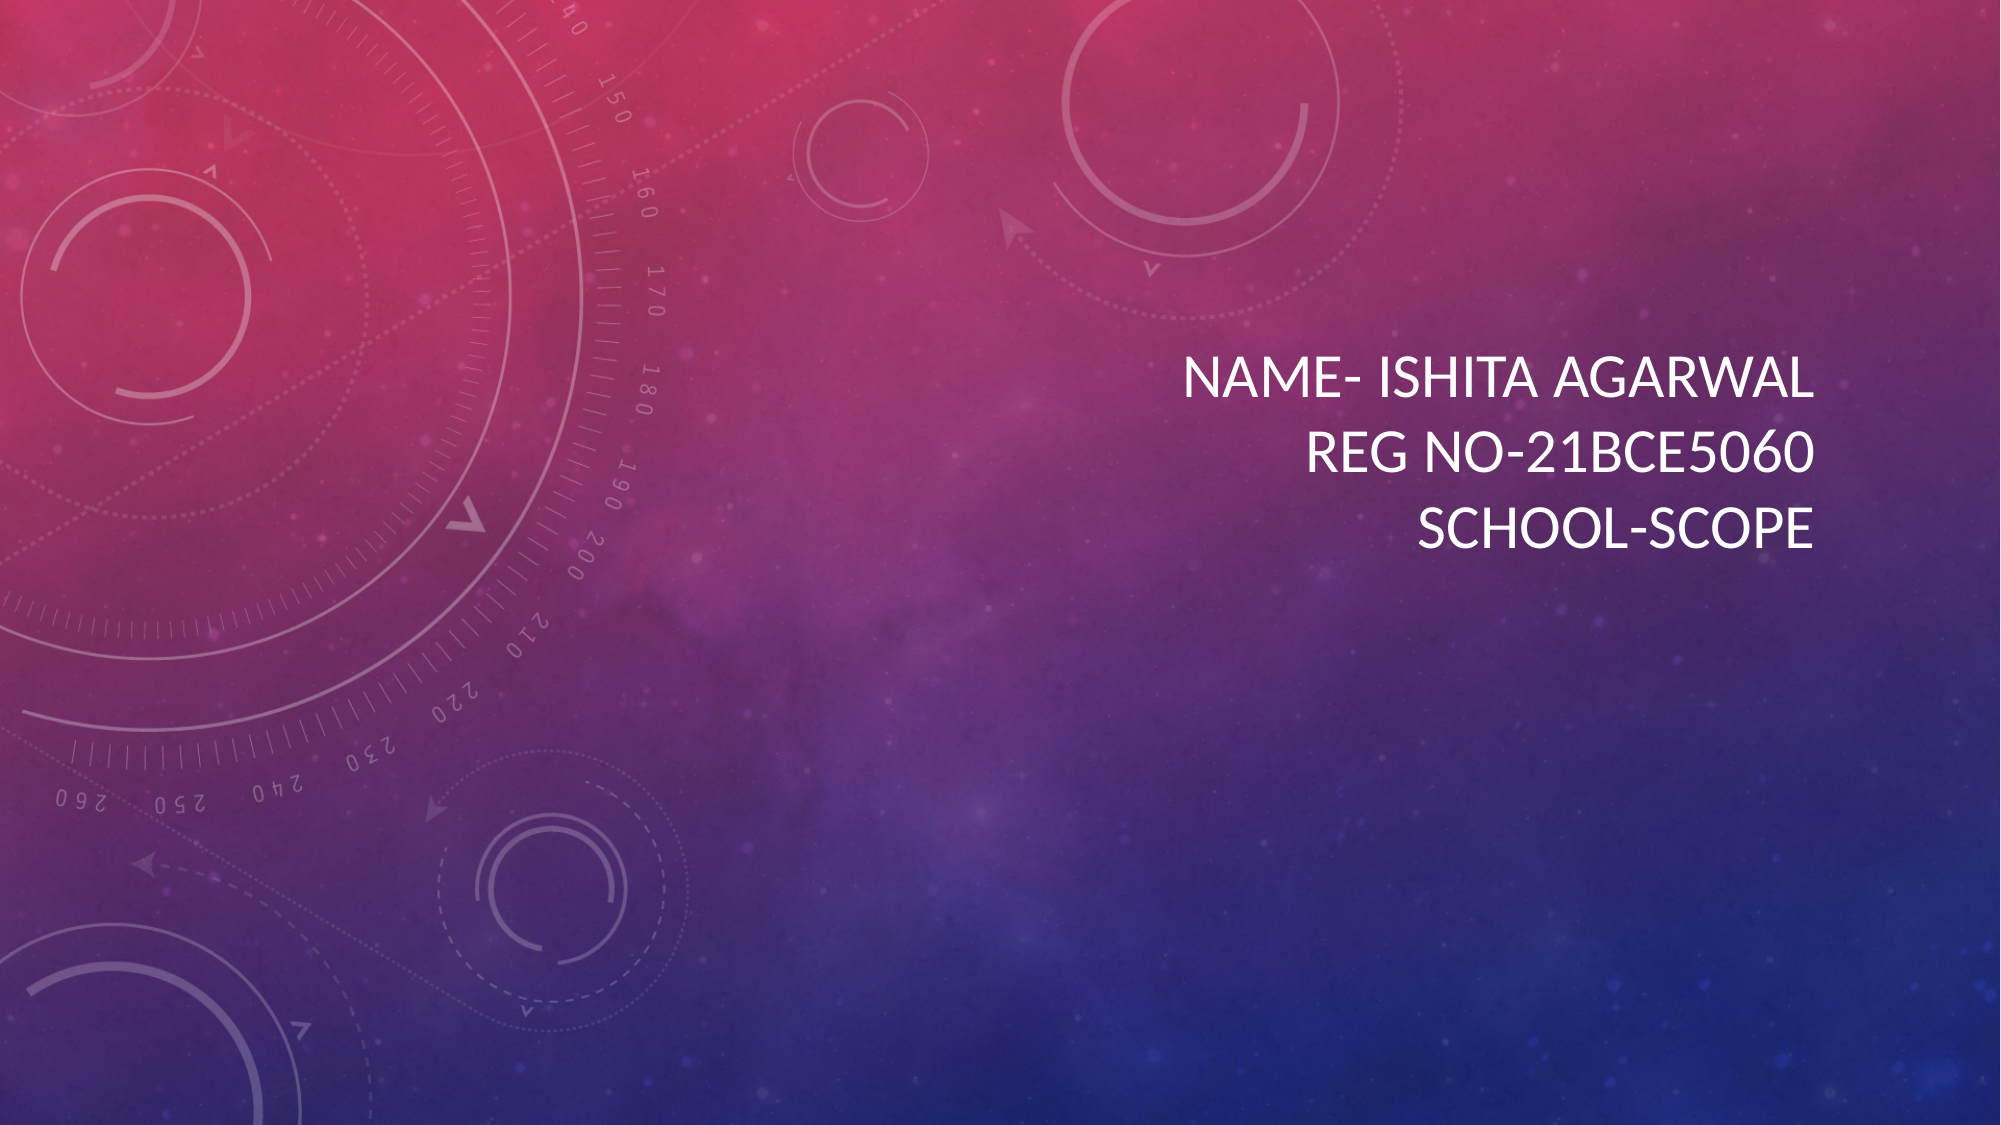

# Name- Ishita Agarwal Reg No-21BCE5060 School-SCOPE